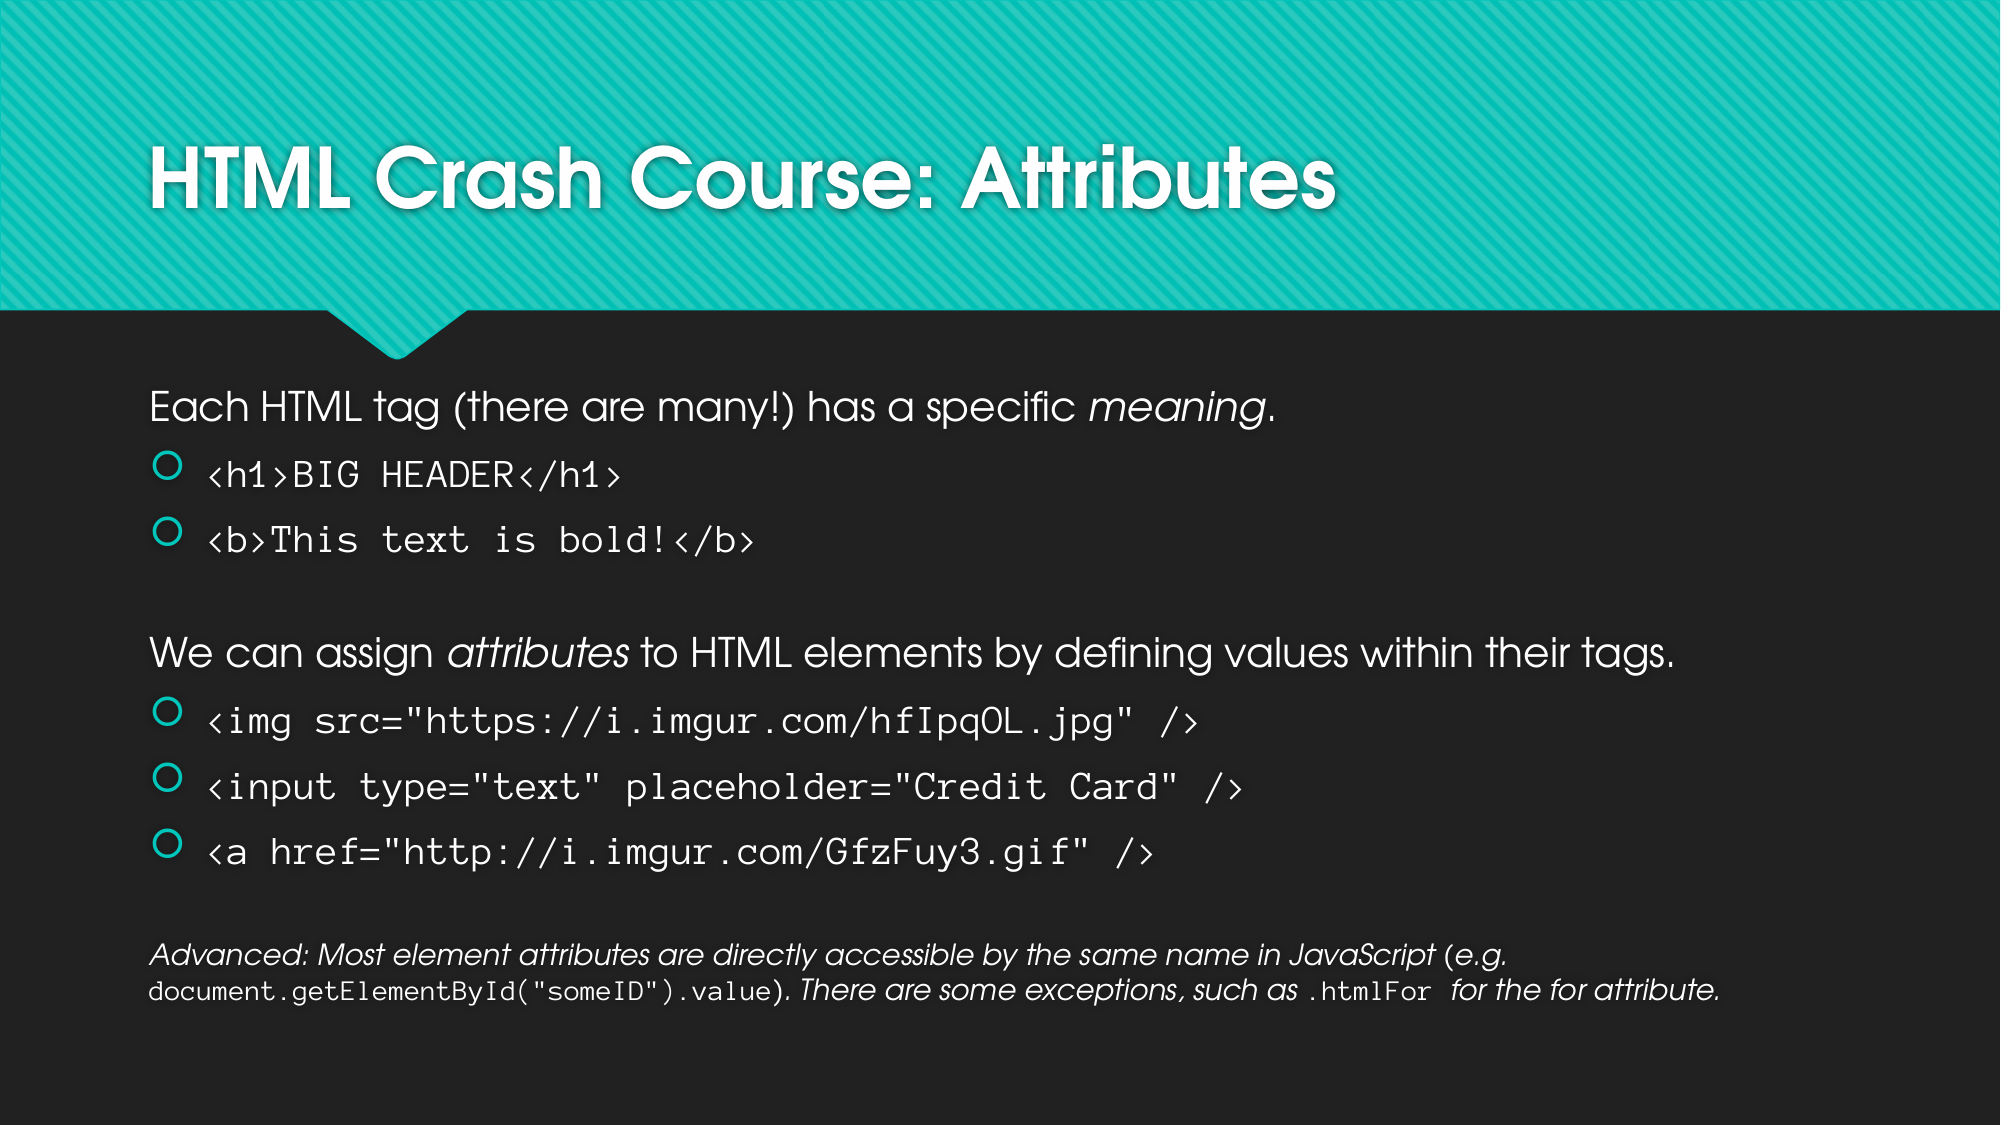

# HTML Crash Course: Attributes
Each HTML tag (there are many!) has a specific meaning.
<h1>BIG HEADER</h1>
<b>This text is bold!</b>
We can assign attributes to HTML elements by defining values within their tags.
<img src="https://i.imgur.com/hfIpqOL.jpg" />
<input type="text" placeholder="Credit Card" />
<a href="http://i.imgur.com/GfzFuy3.gif" />
Advanced: Most element attributes are directly accessible by the same name in JavaScript (e.g. document.getElementById("someID").value). There are some exceptions, such as .htmlFor for the for attribute.